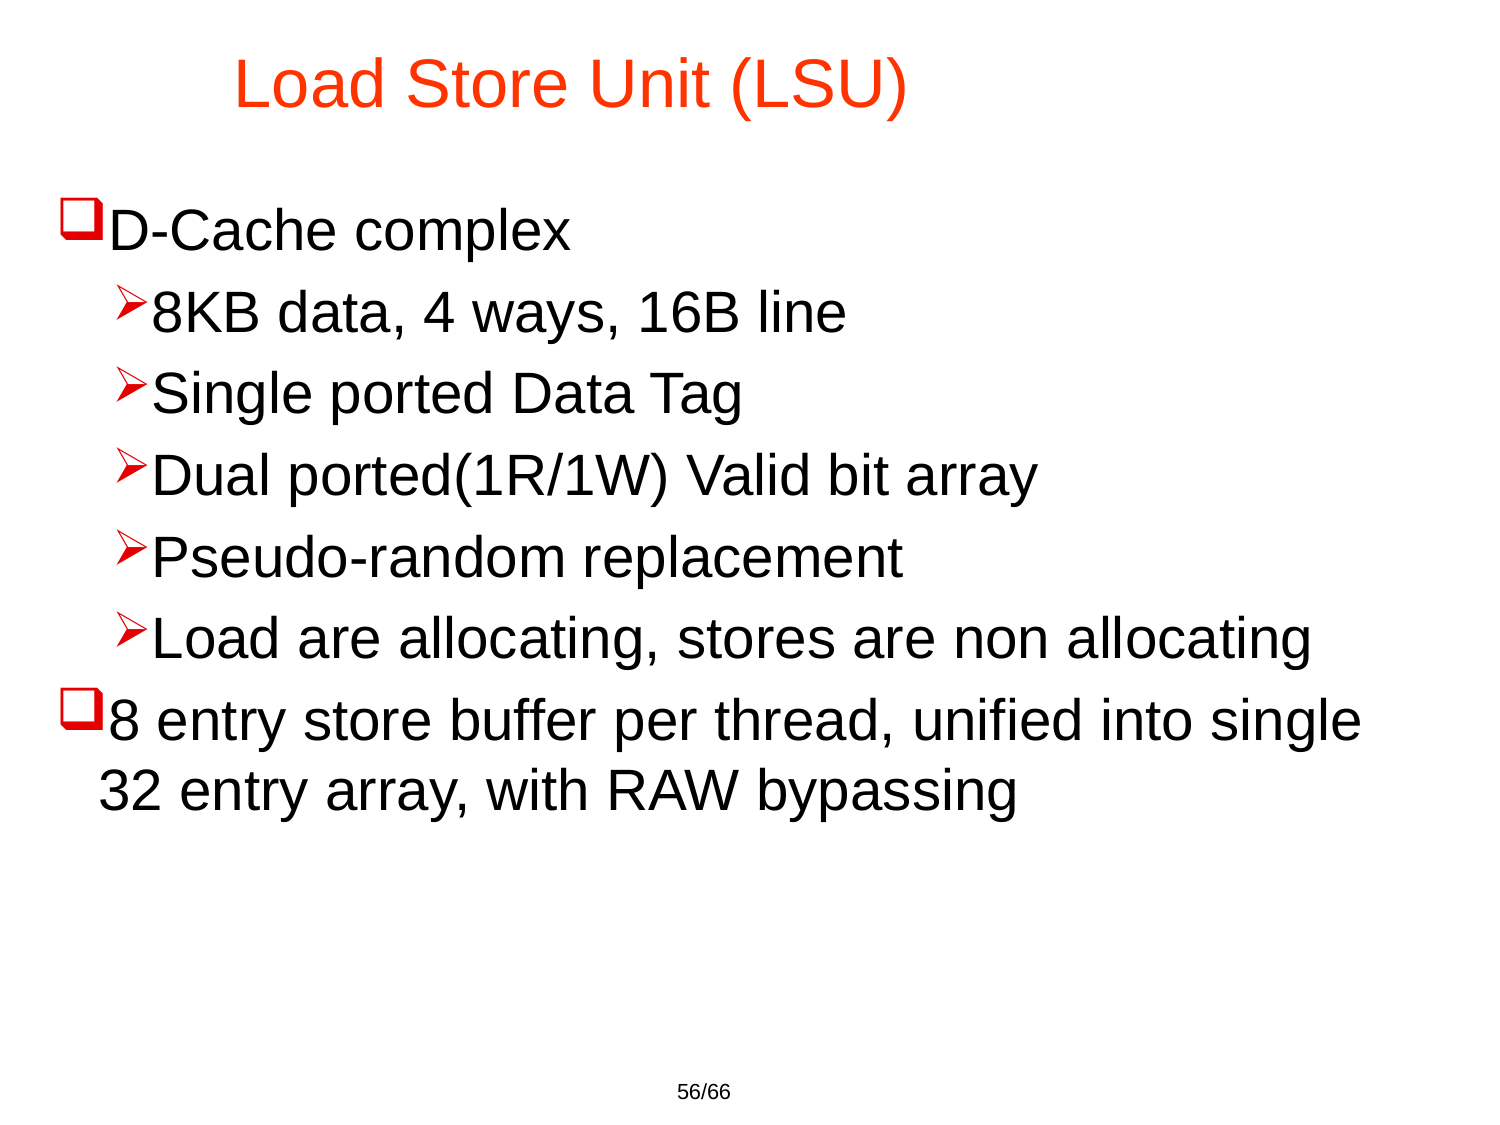

# Load Store Unit (LSU)
D-Cache complex
8KB data, 4 ways, 16B line
Single ported Data Tag
Dual ported(1R/1W) Valid bit array
Pseudo-random replacement
Load are allocating, stores are non allocating
8 entry store buffer per thread, unified into single 32 entry array, with RAW bypassing